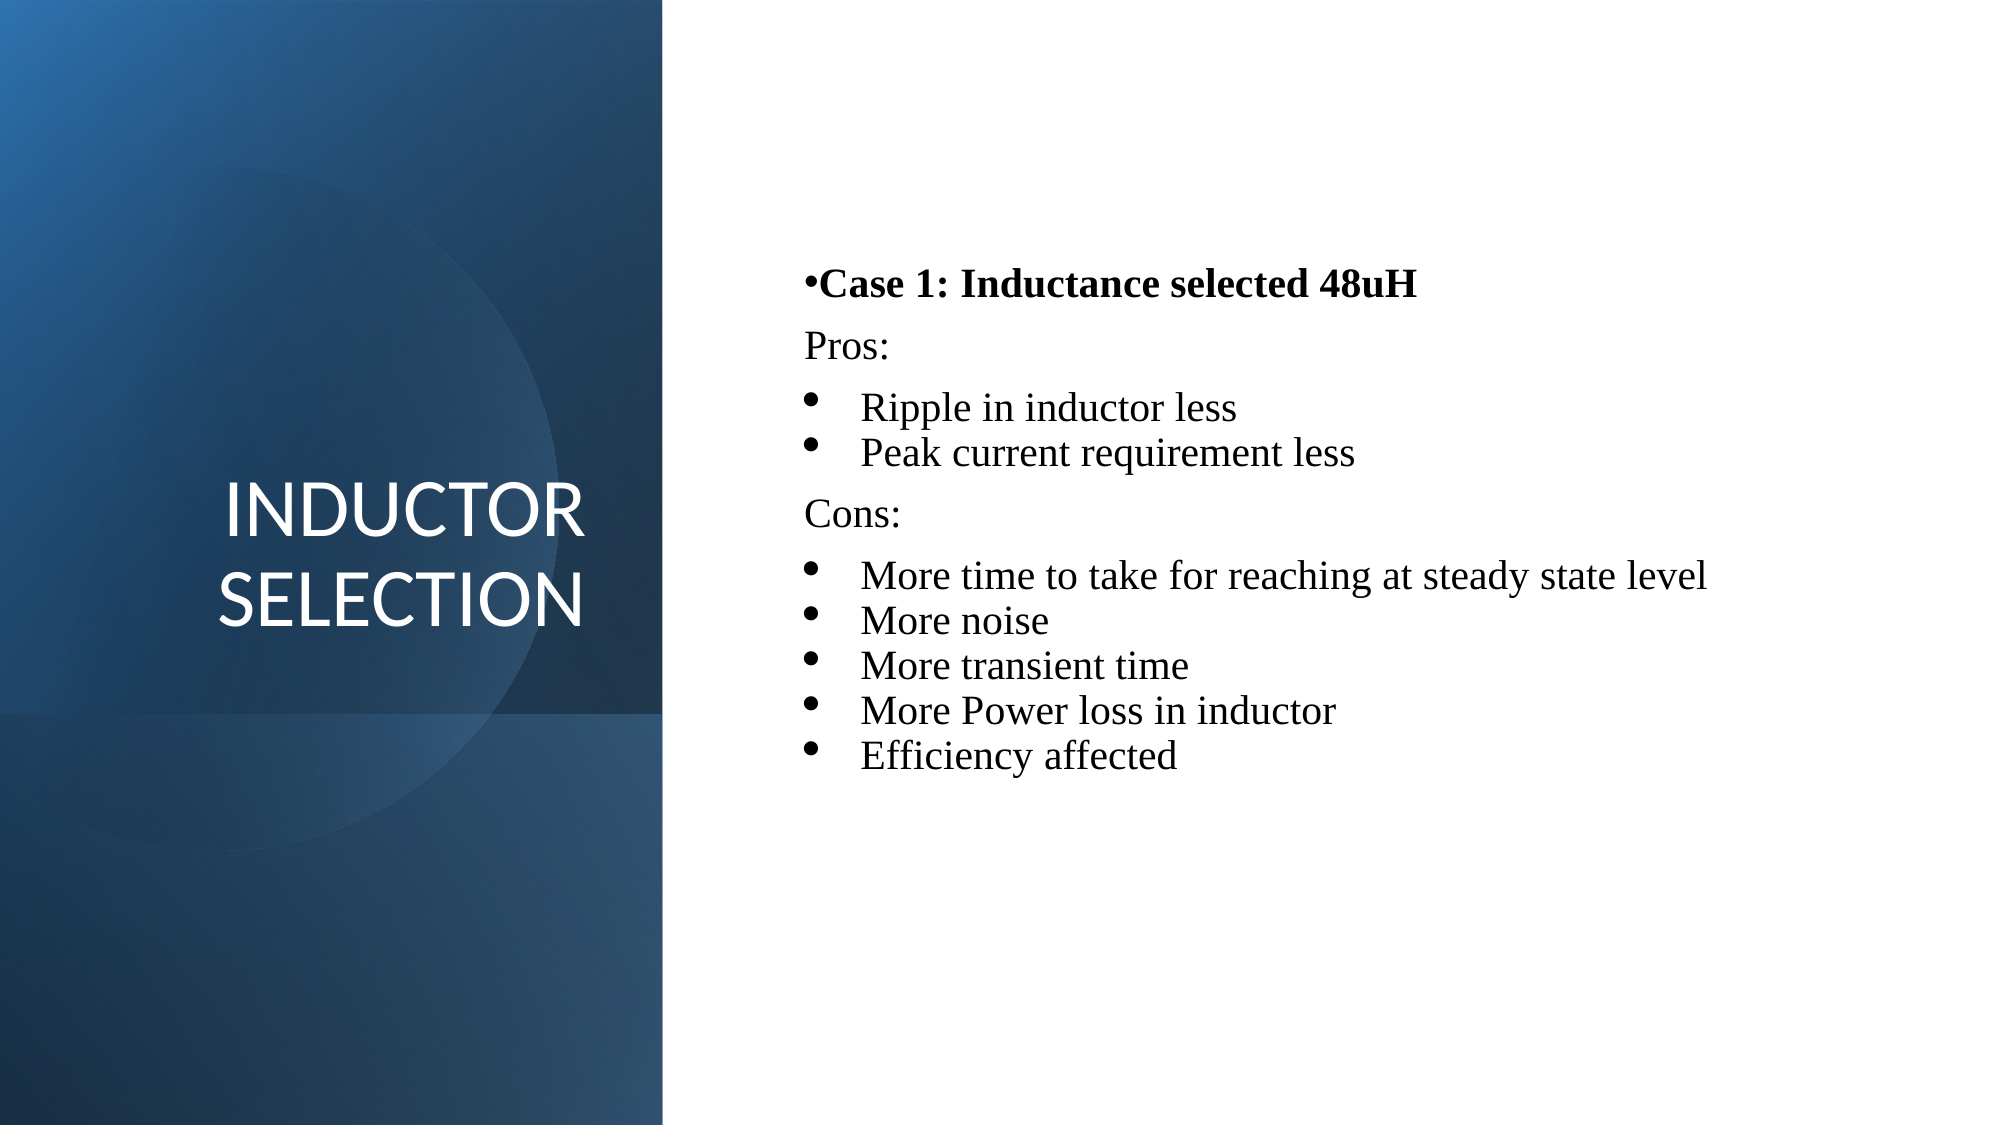

# INDUCTOR SELECTION
Case 1: Inductance selected 48uH
Pros:
Ripple in inductor less
Peak current requirement less
Cons:
More time to take for reaching at steady state level
More noise
More transient time
More Power loss in inductor
Efficiency affected